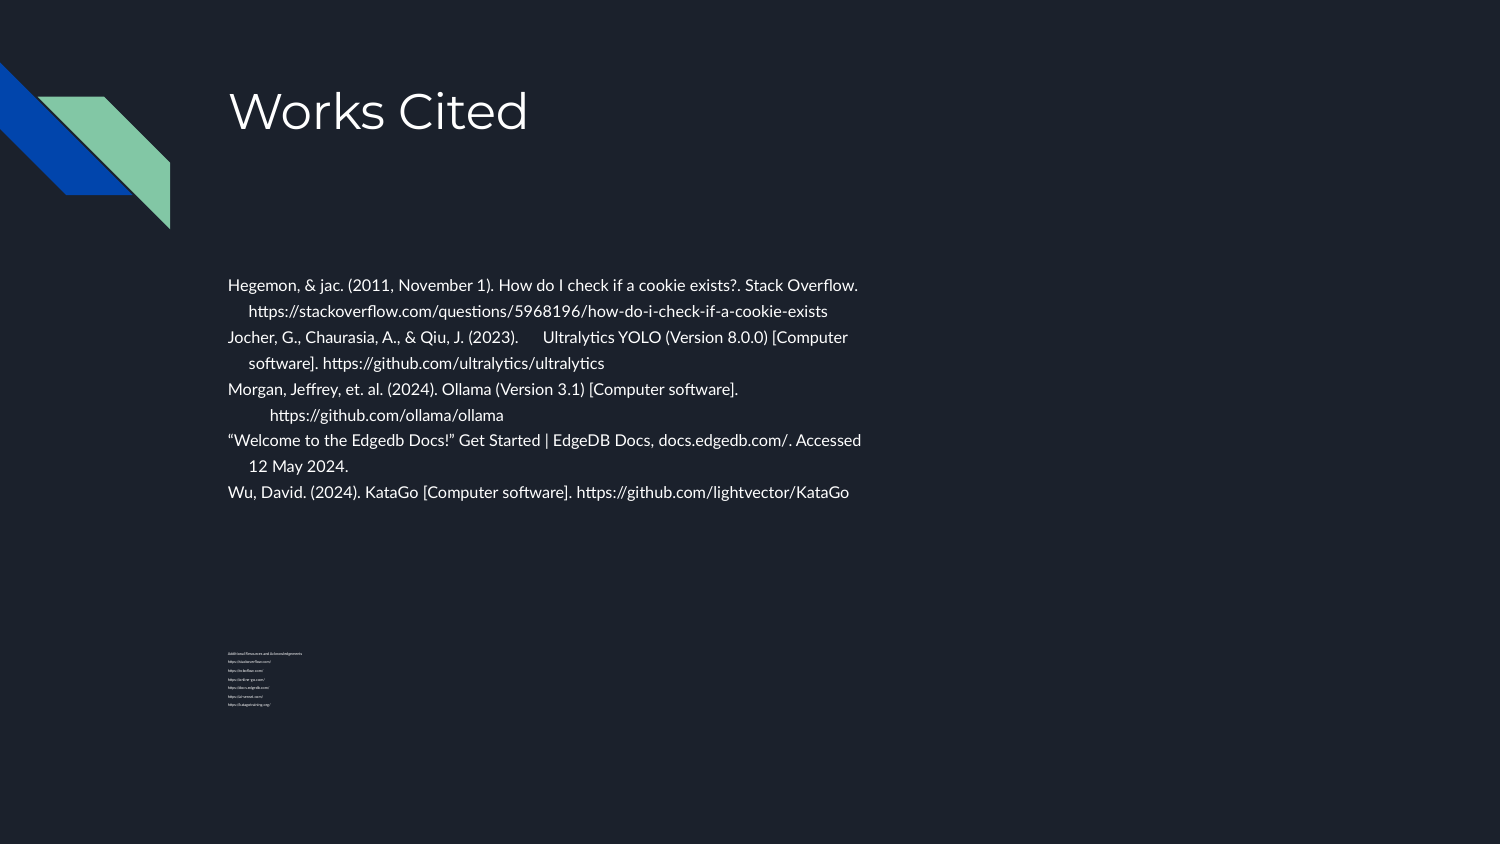

# Works Cited
Hegemon, & jac. (2011, November 1). How do I check if a cookie exists?. Stack Overflow.
 	https://stackoverflow.com/questions/5968196/how-do-i-check-if-a-cookie-exists
Jocher, G., Chaurasia, A., & Qiu, J. (2023). 	Ultralytics YOLO (Version 8.0.0) [Computer
 	software]. https://github.com/ultralytics/ultralytics
Morgan, Jeffrey, et. al. (2024). Ollama (Version 3.1) [Computer software].
https://github.com/ollama/ollama
“Welcome to the Edgedb Docs!” Get Started | EdgeDB Docs, docs.edgedb.com/. Accessed
 	12 May 2024.
Wu, David. (2024). KataGo [Computer software]. https://github.com/lightvector/KataGo

Additional Resources and Acknowledgements
https://stackoverflow.com/
https://roboflow.com/
https://online-go.com/
https://docs.edgedb.com/
https://ai-sensei.com/
https://katagotraining.org/